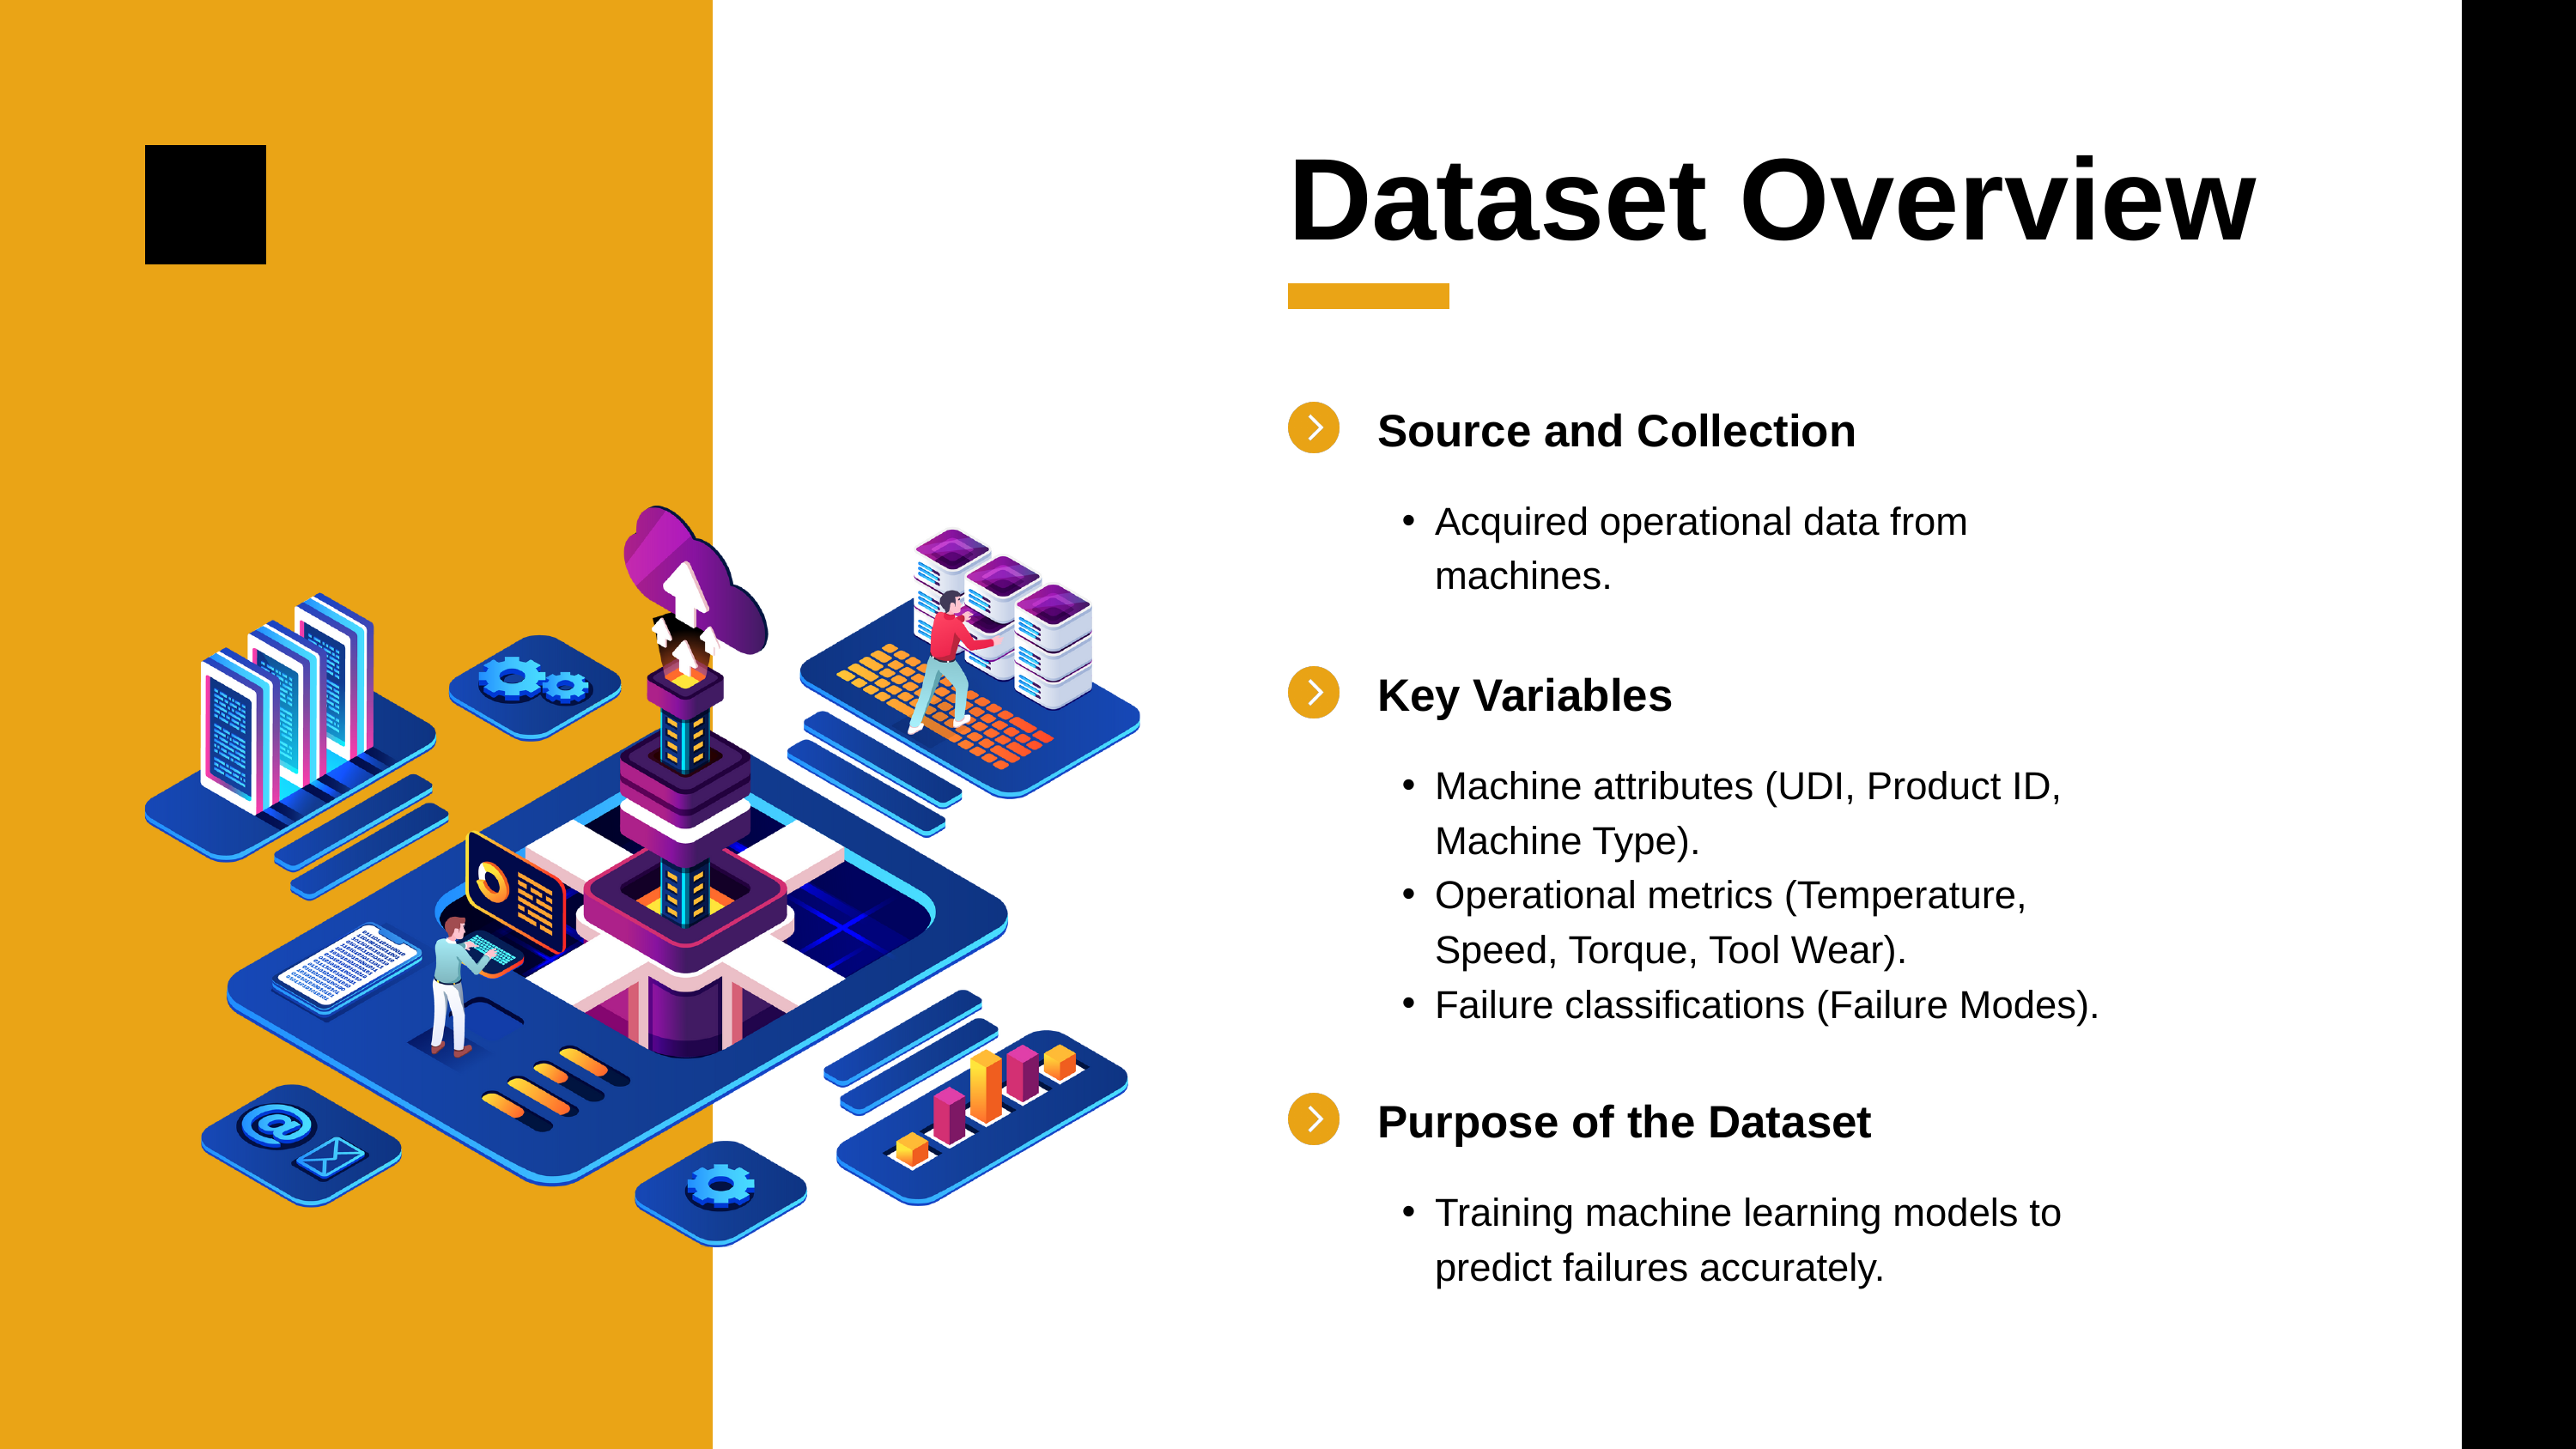

Dataset Overview

Source and Collection

Acquired operational data from machines.

Key Variables

Machine attributes (UDI, Product ID, Machine Type).
Operational metrics (Temperature, Speed, Torque, Tool Wear).
Failure classifications (Failure Modes).

Purpose of the Dataset

Training machine learning models to predict failures accurately.